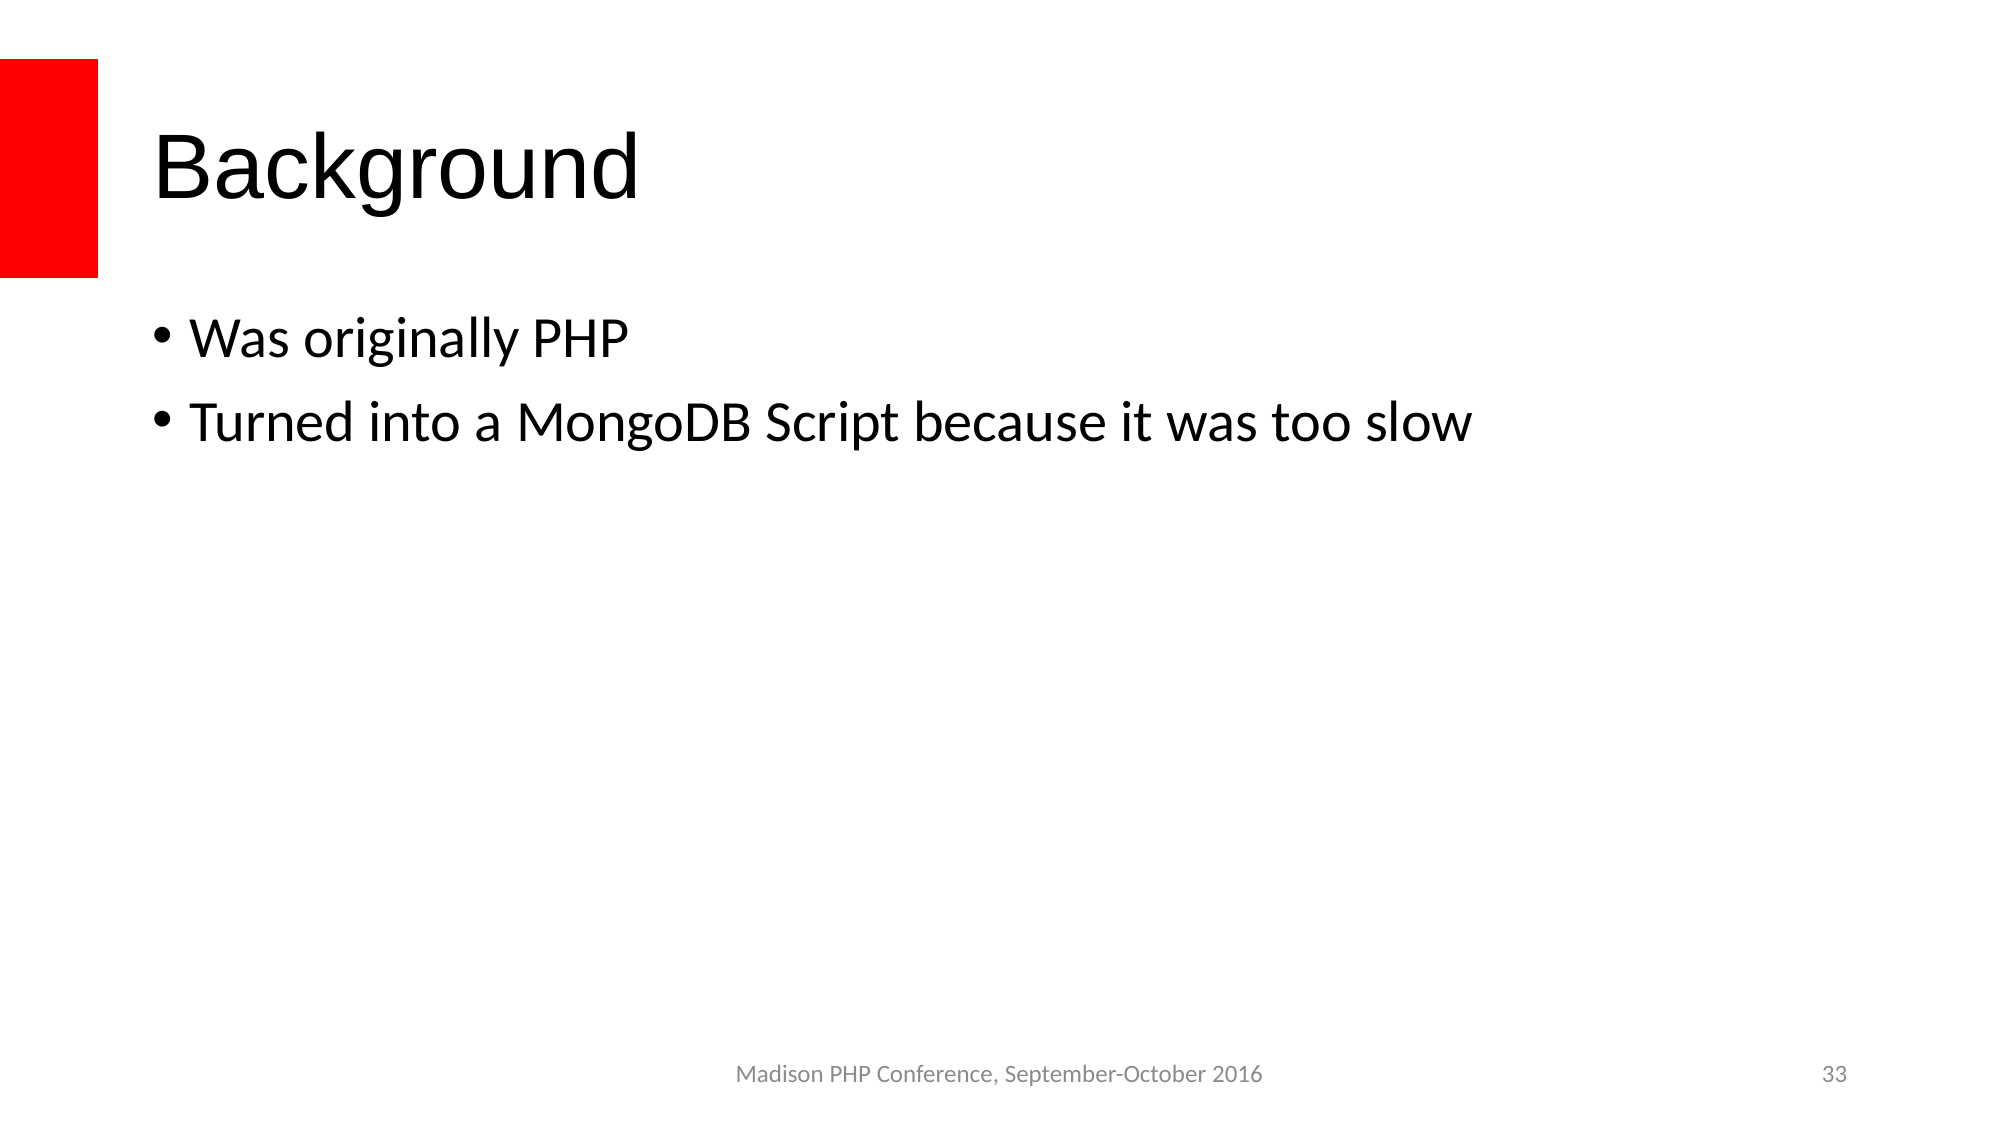

# Background
Was originally PHP
Turned into a MongoDB Script because it was too slow
Madison PHP Conference, September-October 2016
33